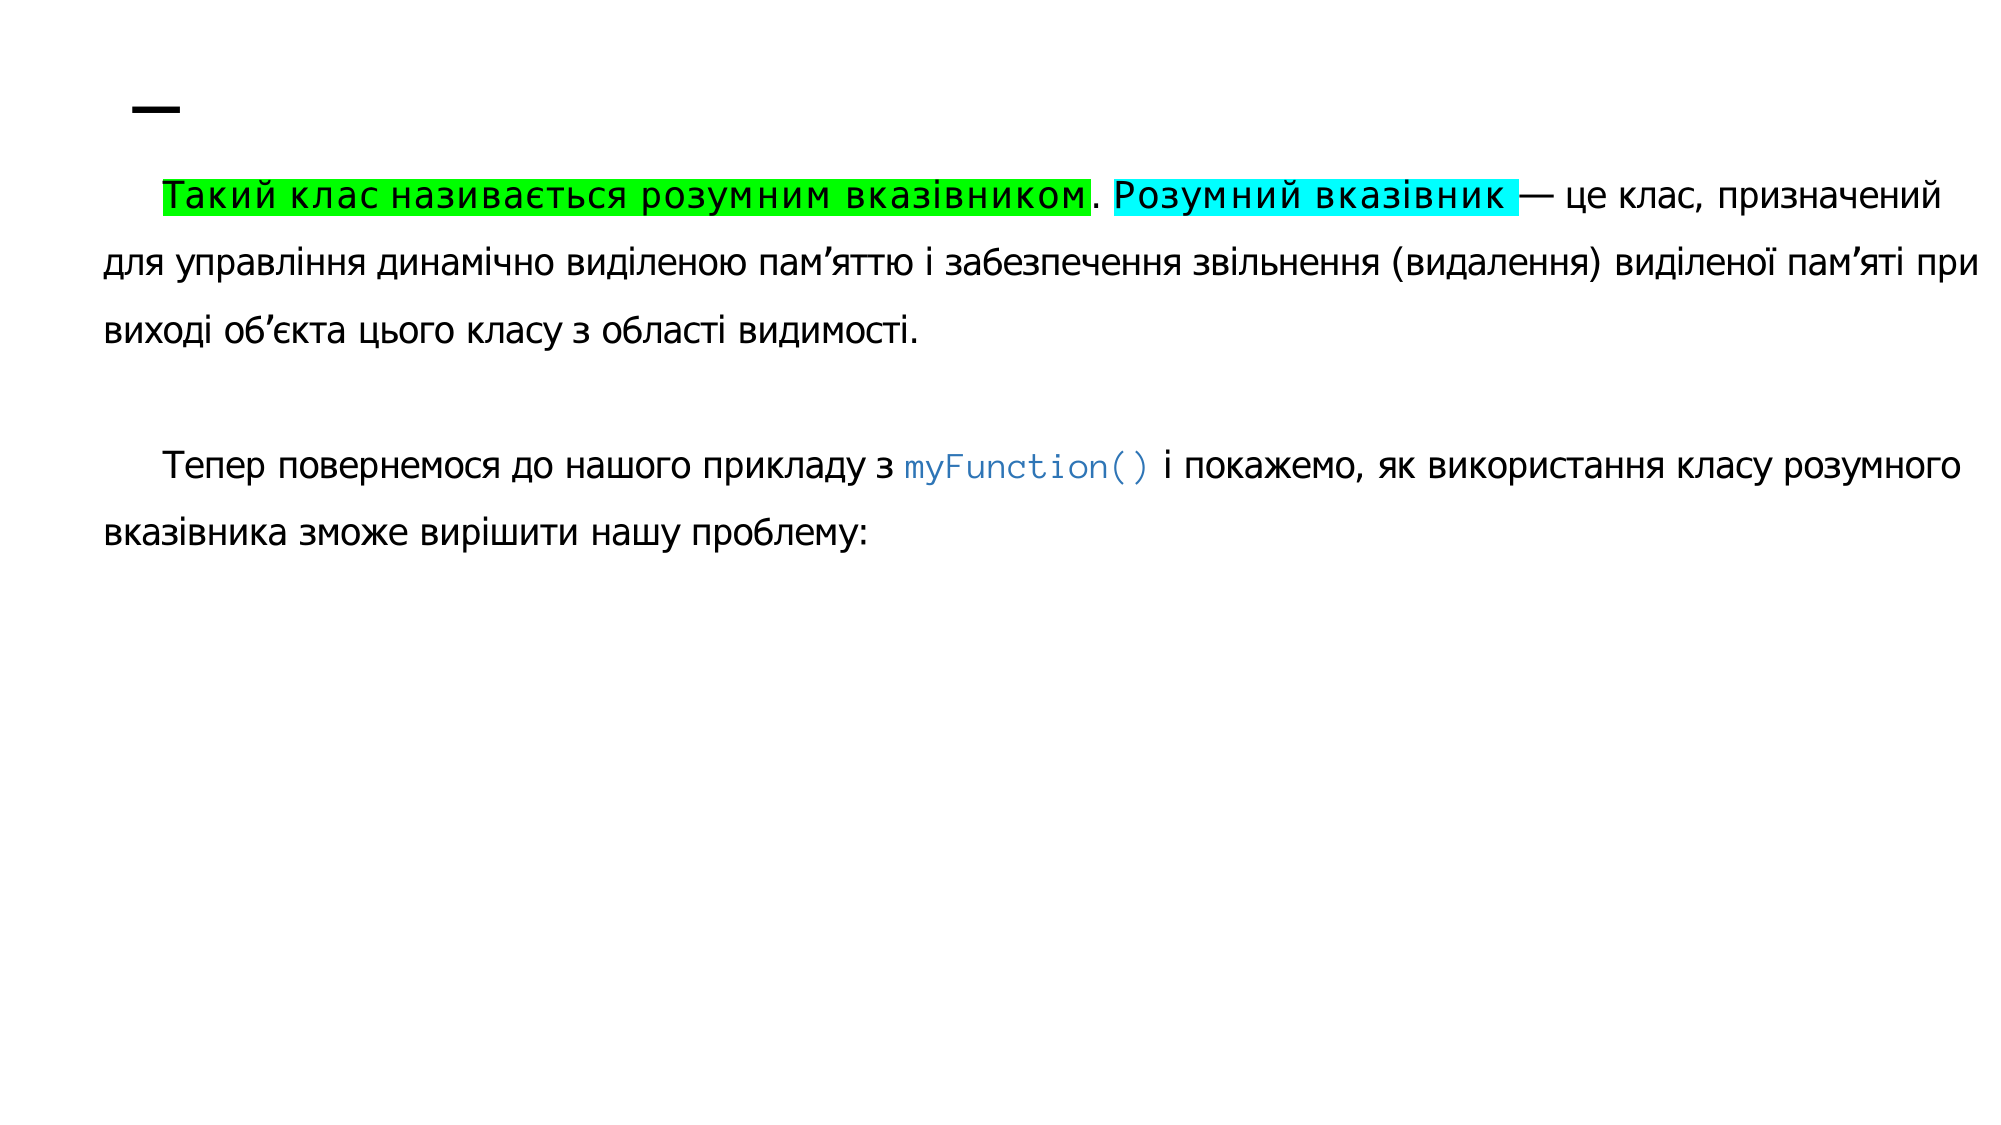

# _
Такий клас називається розумним вказівником. Розумний вказівник — це клас, призначений для управління динамічно виділеною пам’яттю і забезпечення звільнення (видалення) виділеної пам’яті при виході об’єкта цього класу з області видимості.

Тепер повернемося до нашого прикладу з myFunction() і покажемо, як використання класу розумного вказівника зможе вирішити нашу проблему: